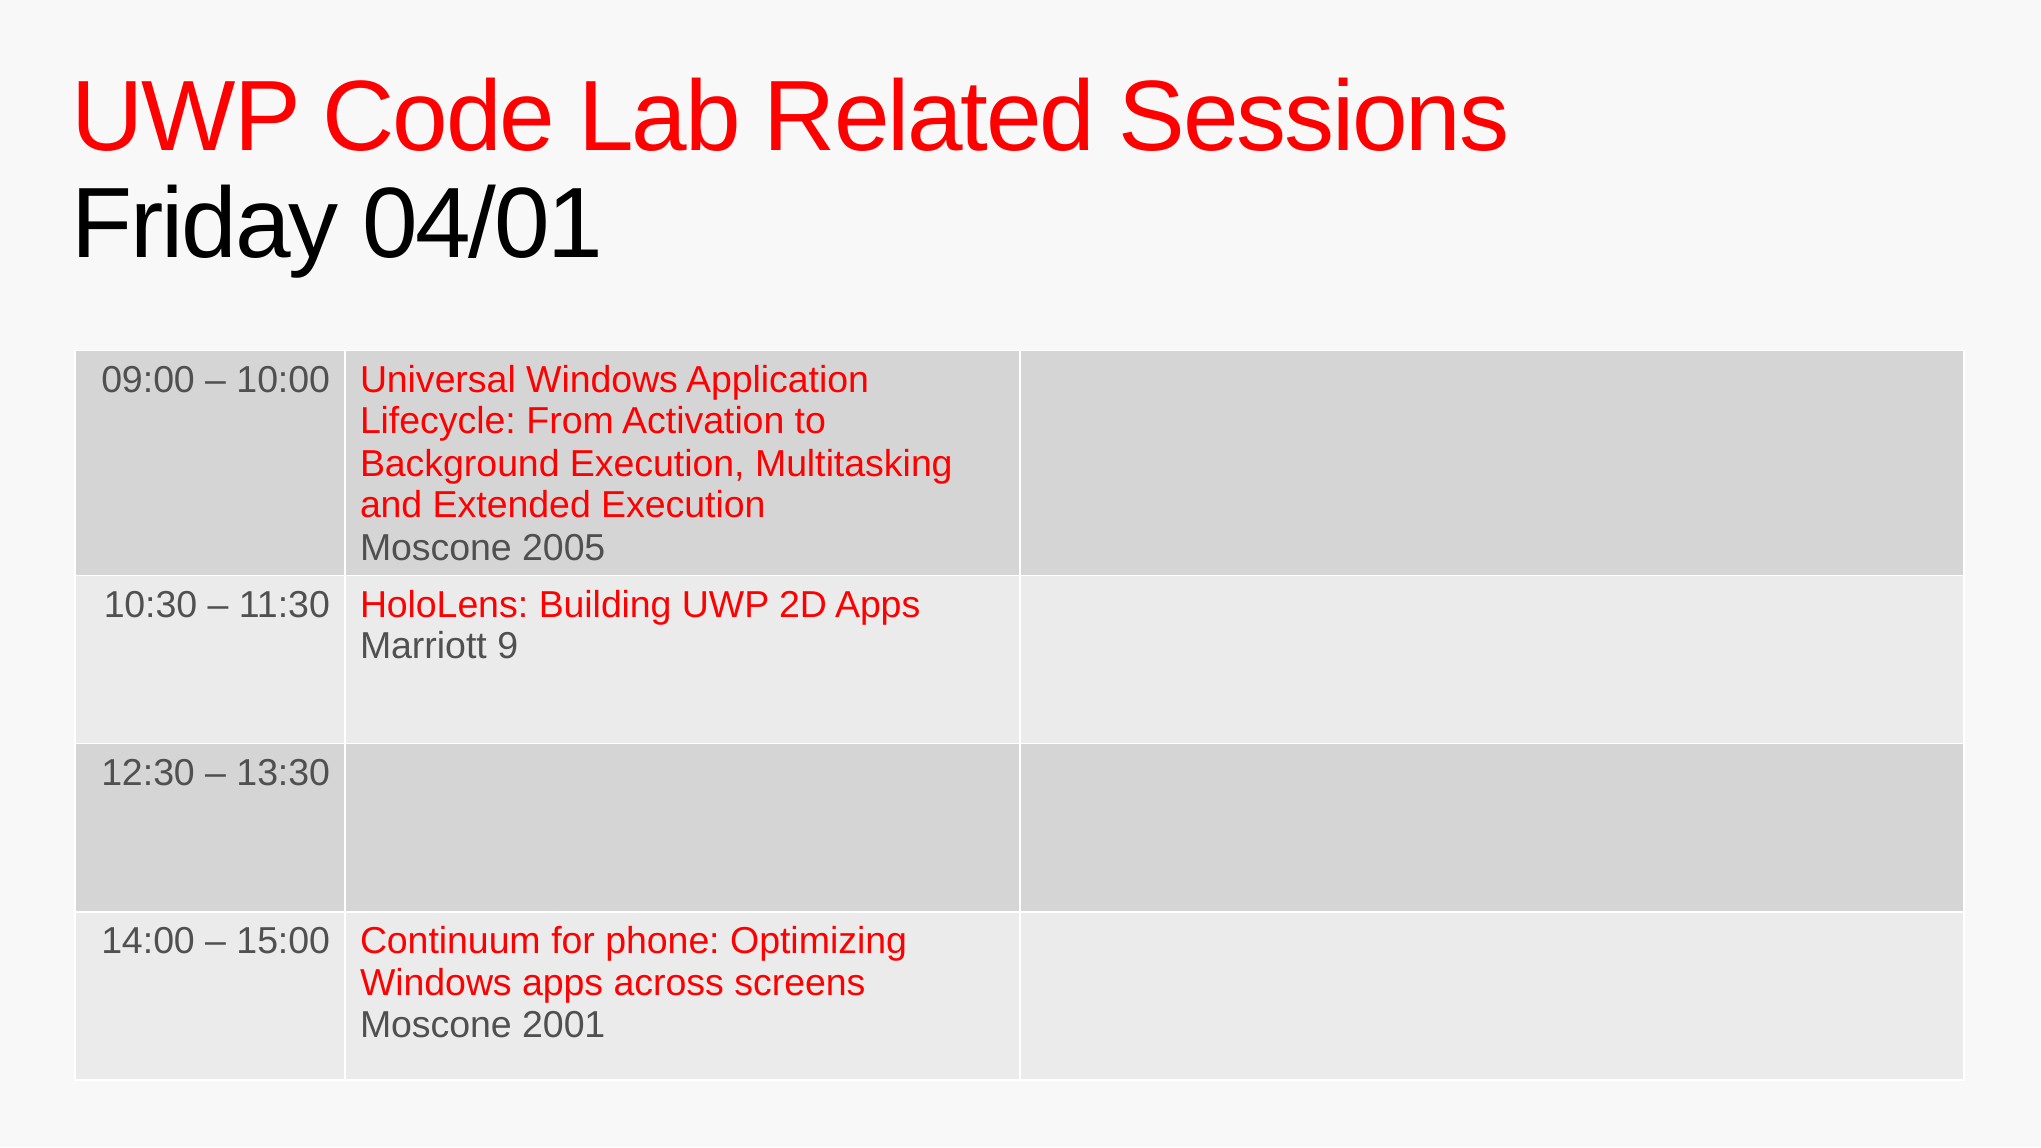

# UWP Code Lab Related Sessions Friday 04/01
| 09:00 – 10:00 | Universal Windows Application Lifecycle: From Activation to Background Execution, Multitasking and Extended Execution Moscone 2005 |  |
| --- | --- | --- |
| 10:30 – 11:30 | HoloLens: Building UWP 2D Apps Marriott 9 |  |
| 12:30 – 13:30 |  |  |
| 14:00 – 15:00 | Continuum for phone: Optimizing Windows apps across screens Moscone 2001 |  |